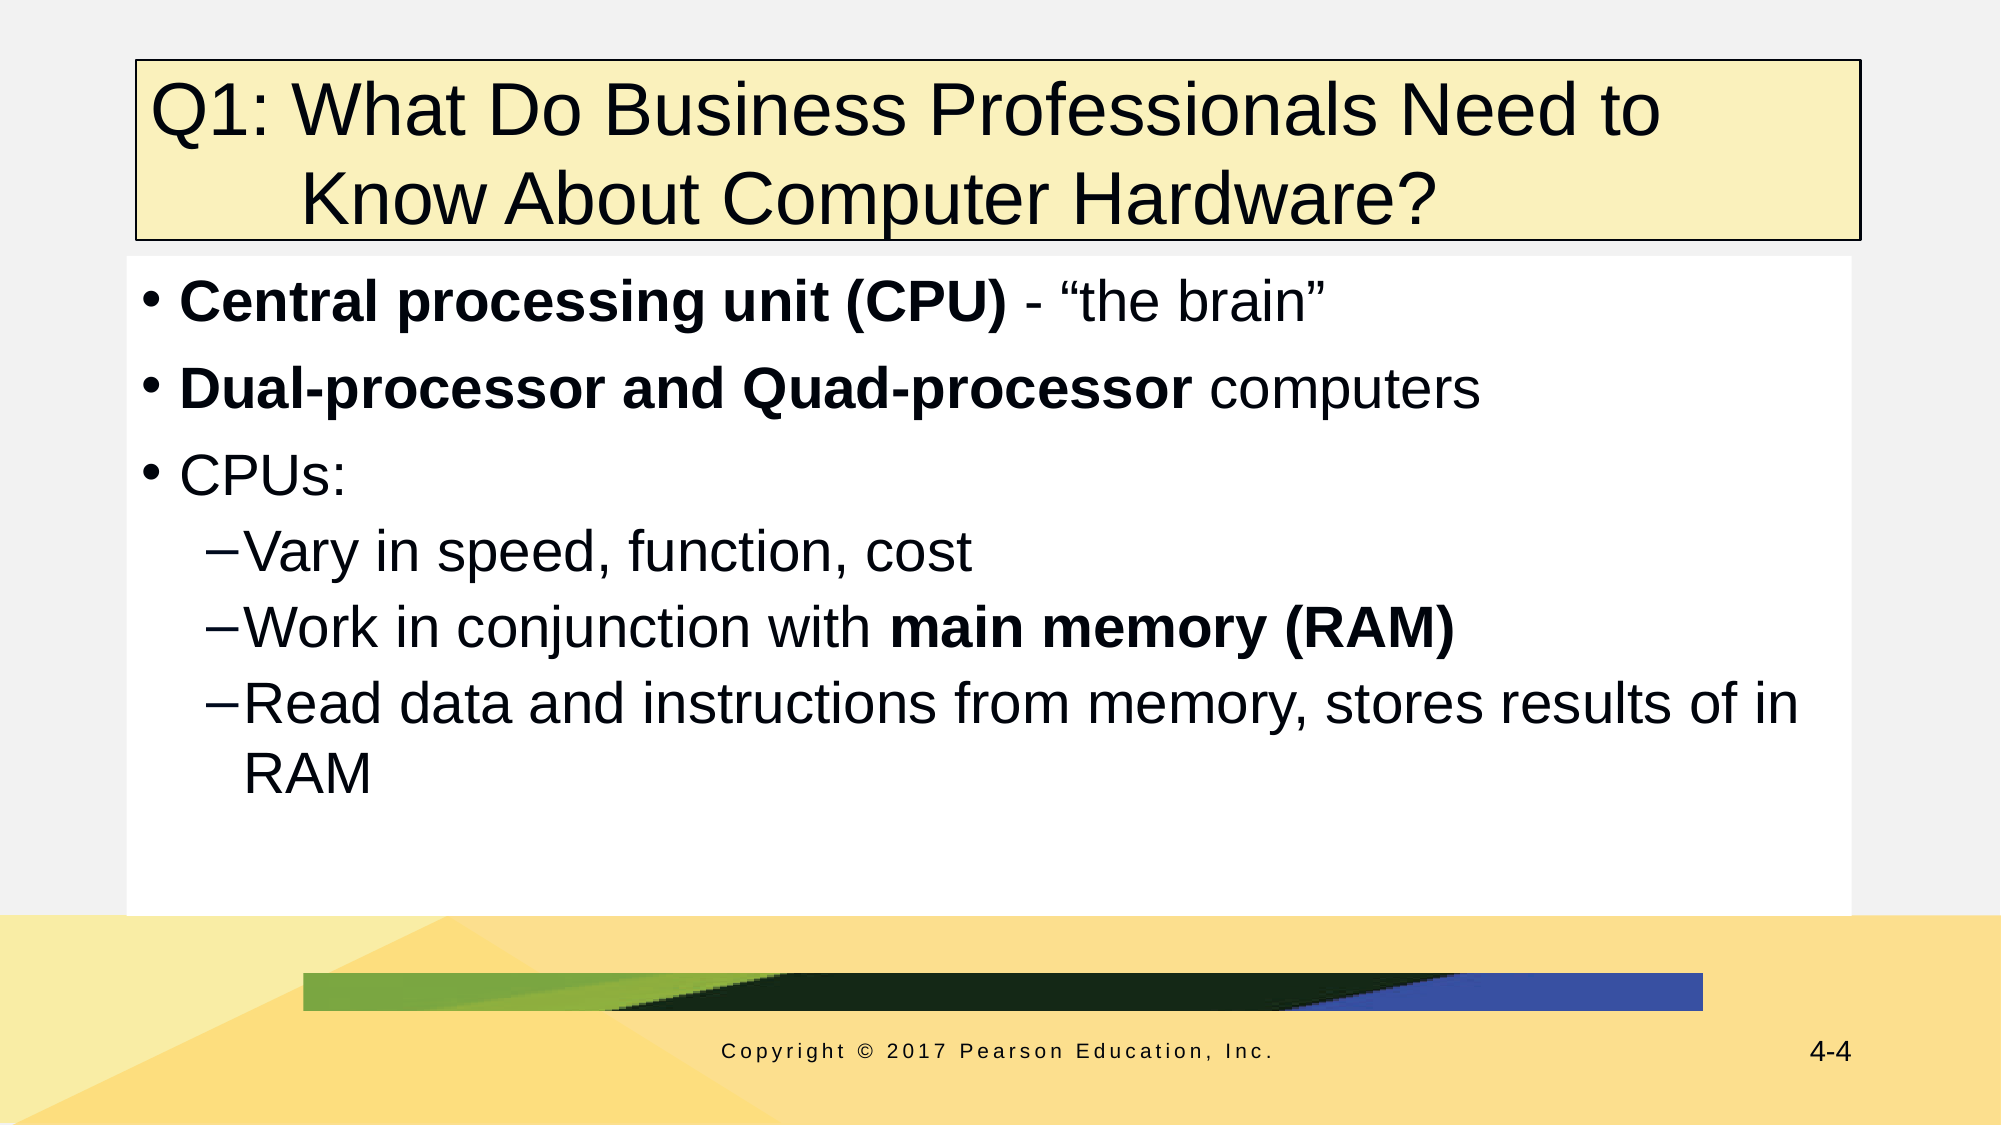

# Q1: What Do Business Professionals Need to Know About Computer Hardware?
Central processing unit (CPU) - “the brain”
Dual-processor and Quad-processor computers
CPUs:
Vary in speed, function, cost
Work in conjunction with main memory (RAM)
Read data and instructions from memory, stores results of in RAM
Copyright © 2017 Pearson Education, Inc.